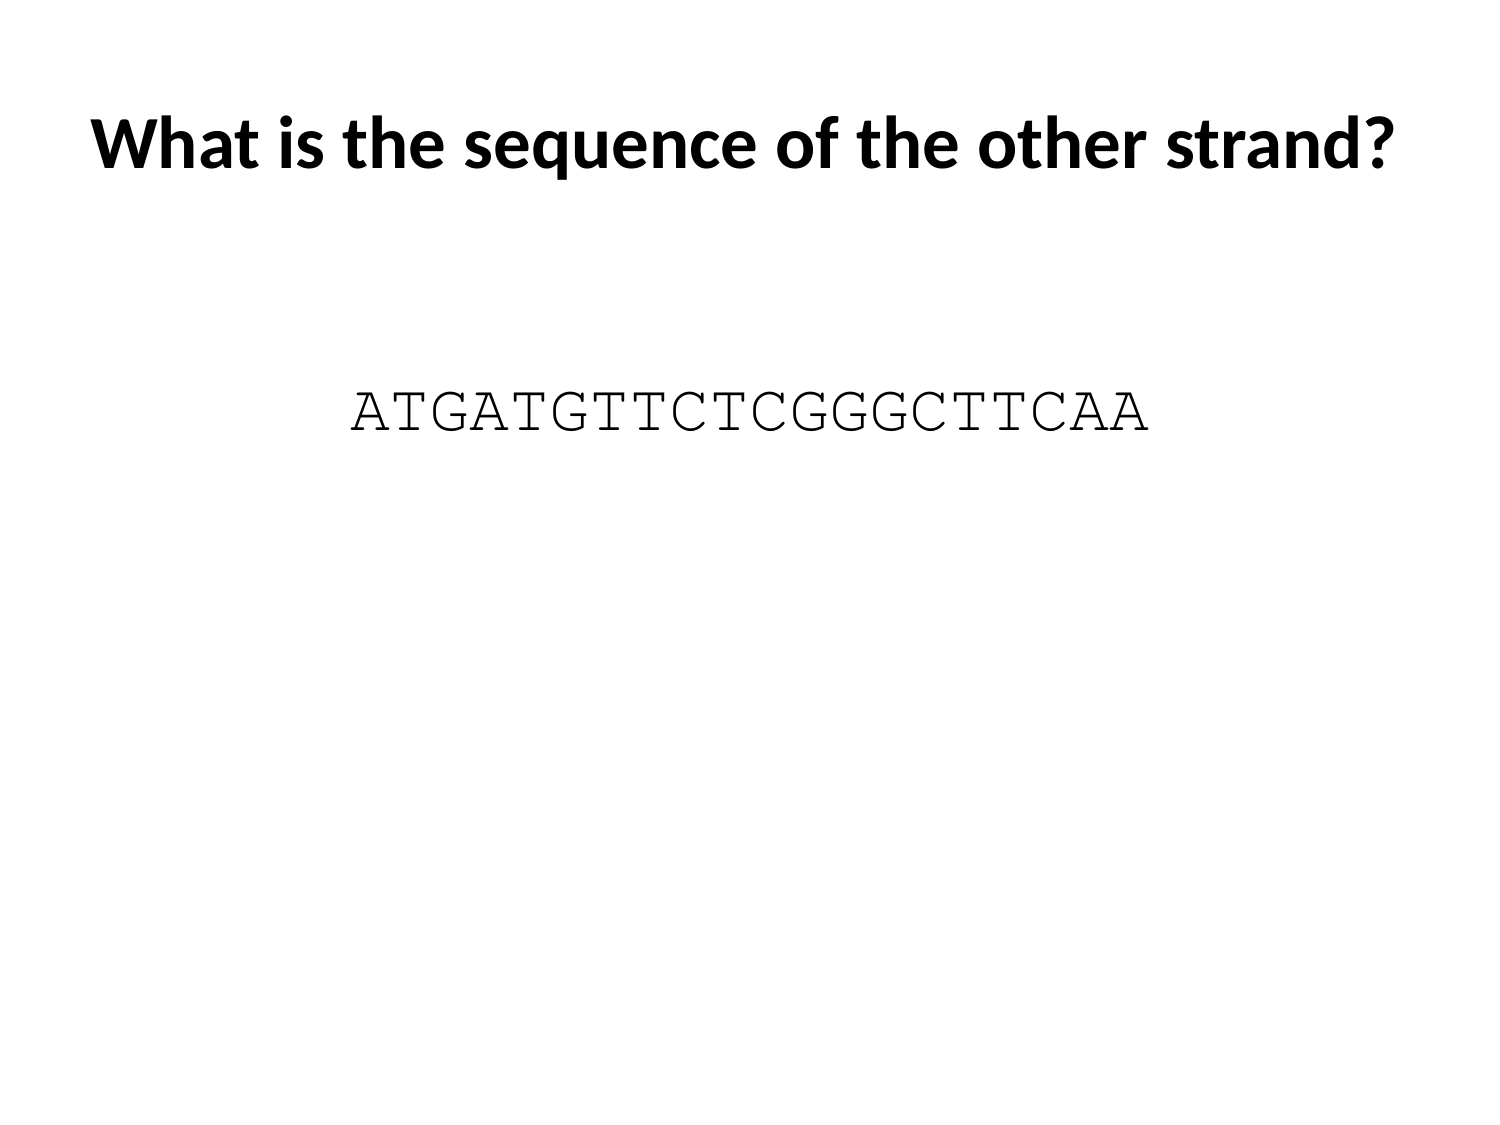

# What is the sequence of the other strand?
ATGATGTTCTCGGGCTTCAA